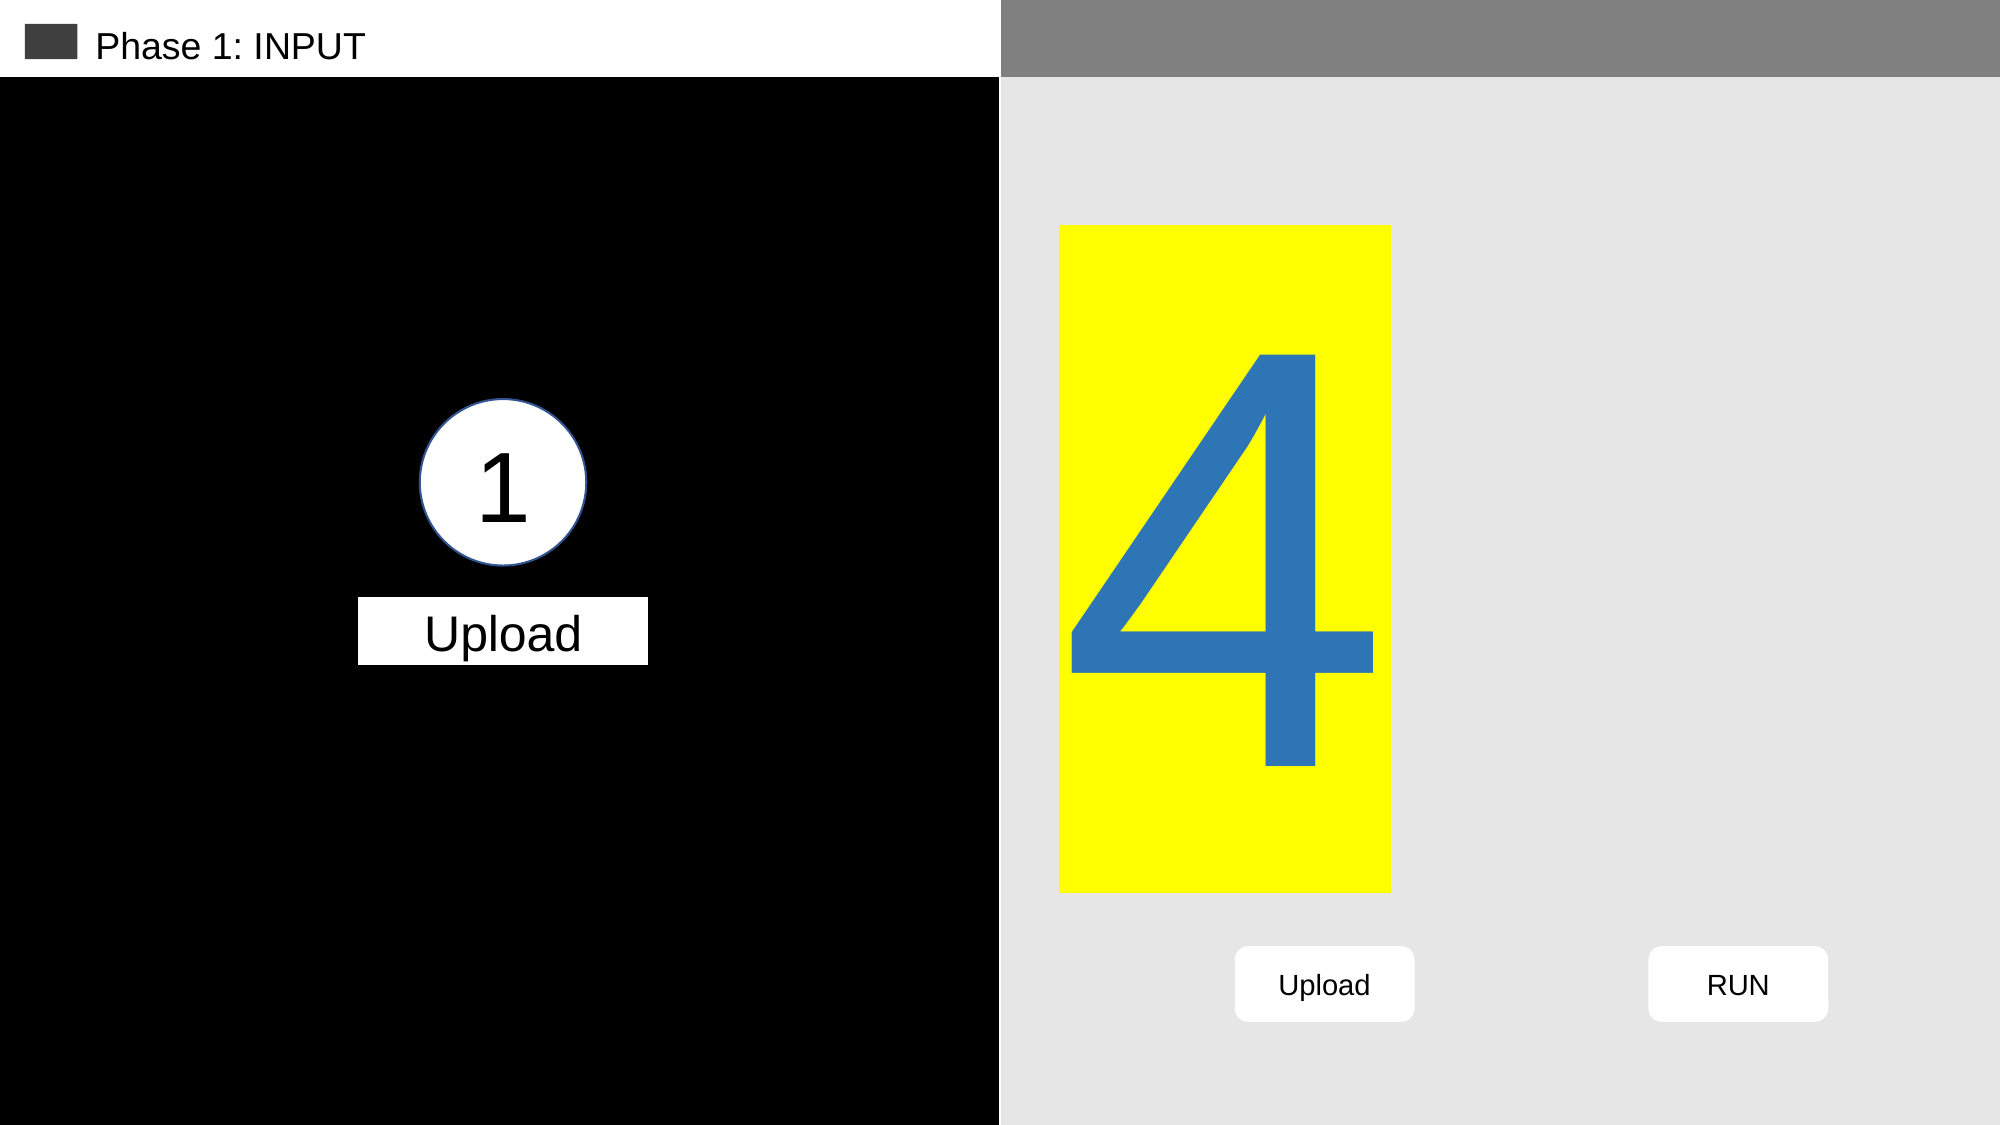

Phase 1: INPUT

4
1
Upload
Upload
RUN